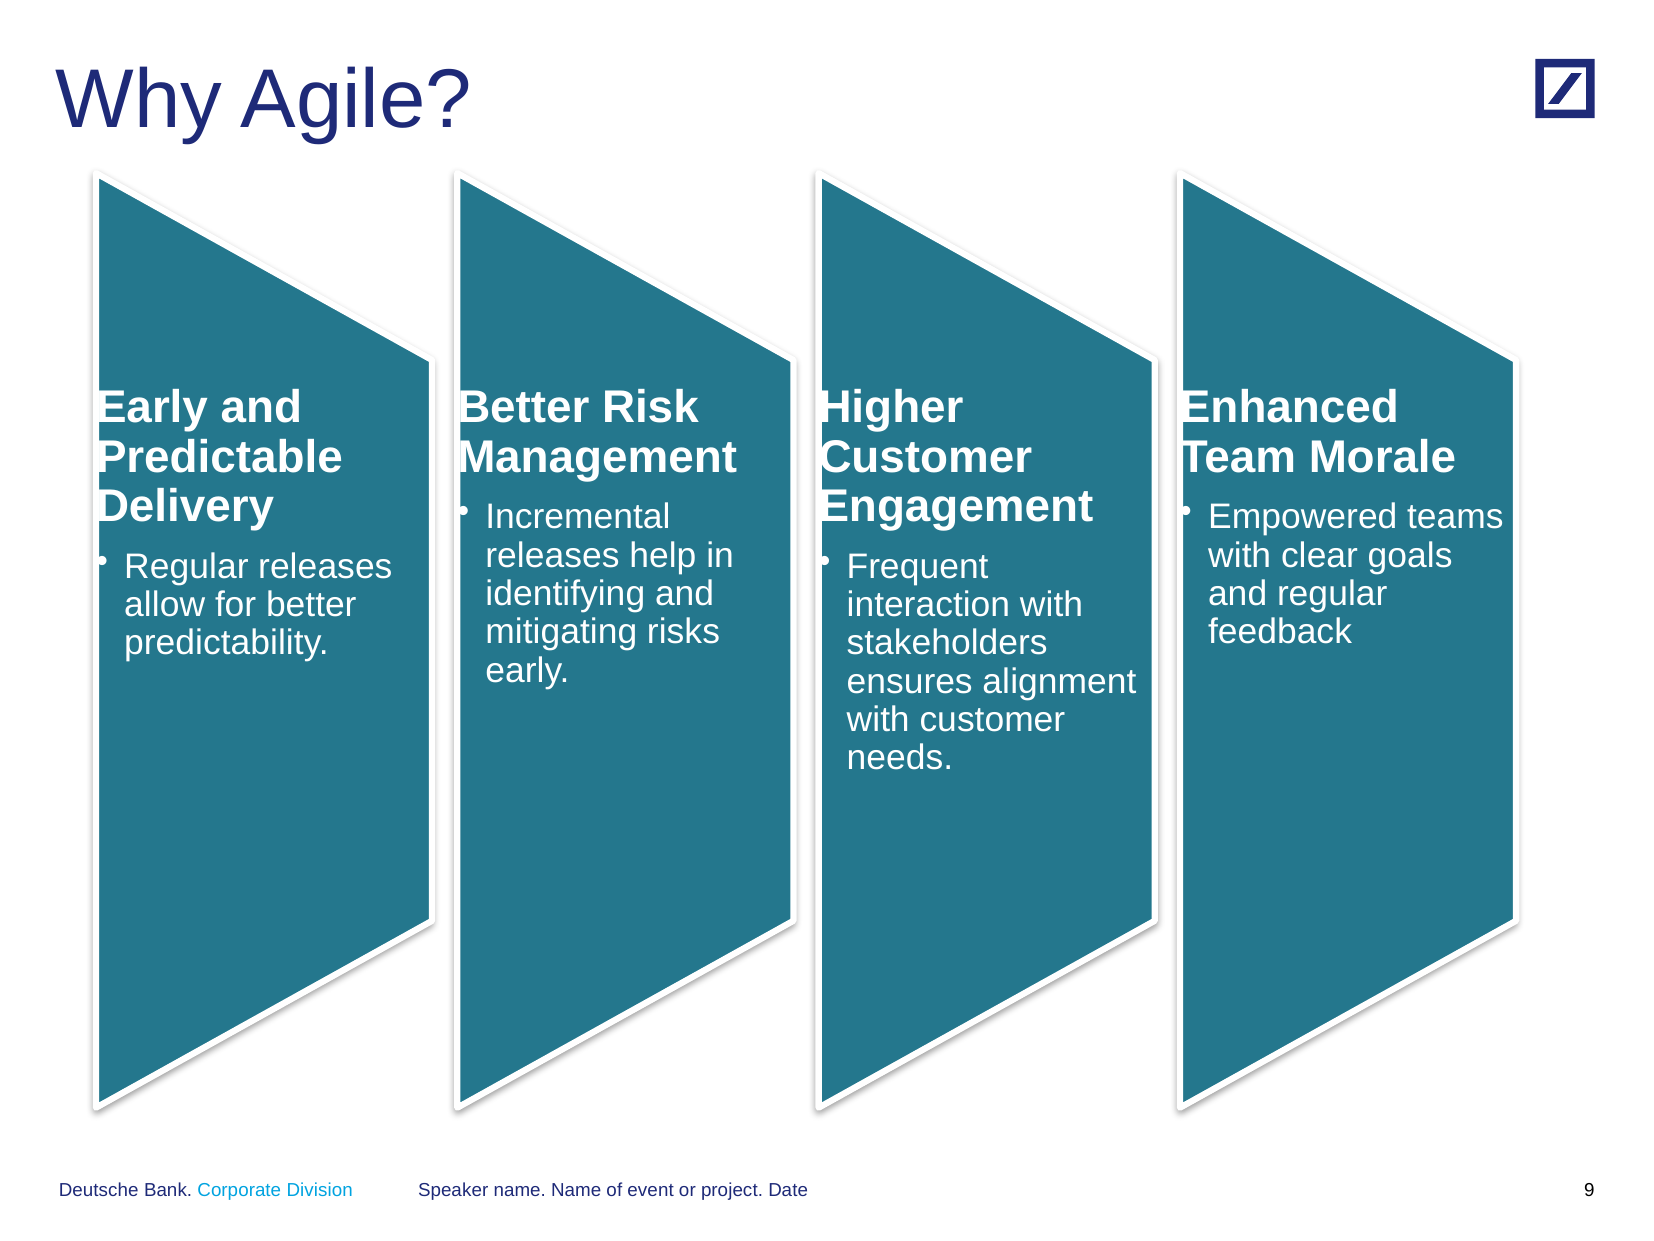

# Why Agile?
Early and Predictable Delivery
Regular releases allow for better predictability.
Better Risk Management
Incremental releases help in identifying and mitigating risks early.
Higher Customer Engagement
Frequent interaction with stakeholders ensures alignment with customer needs.
Enhanced Team Morale
Empowered teams with clear goals and regular feedback
Speaker name. Name of event or project. Date
9